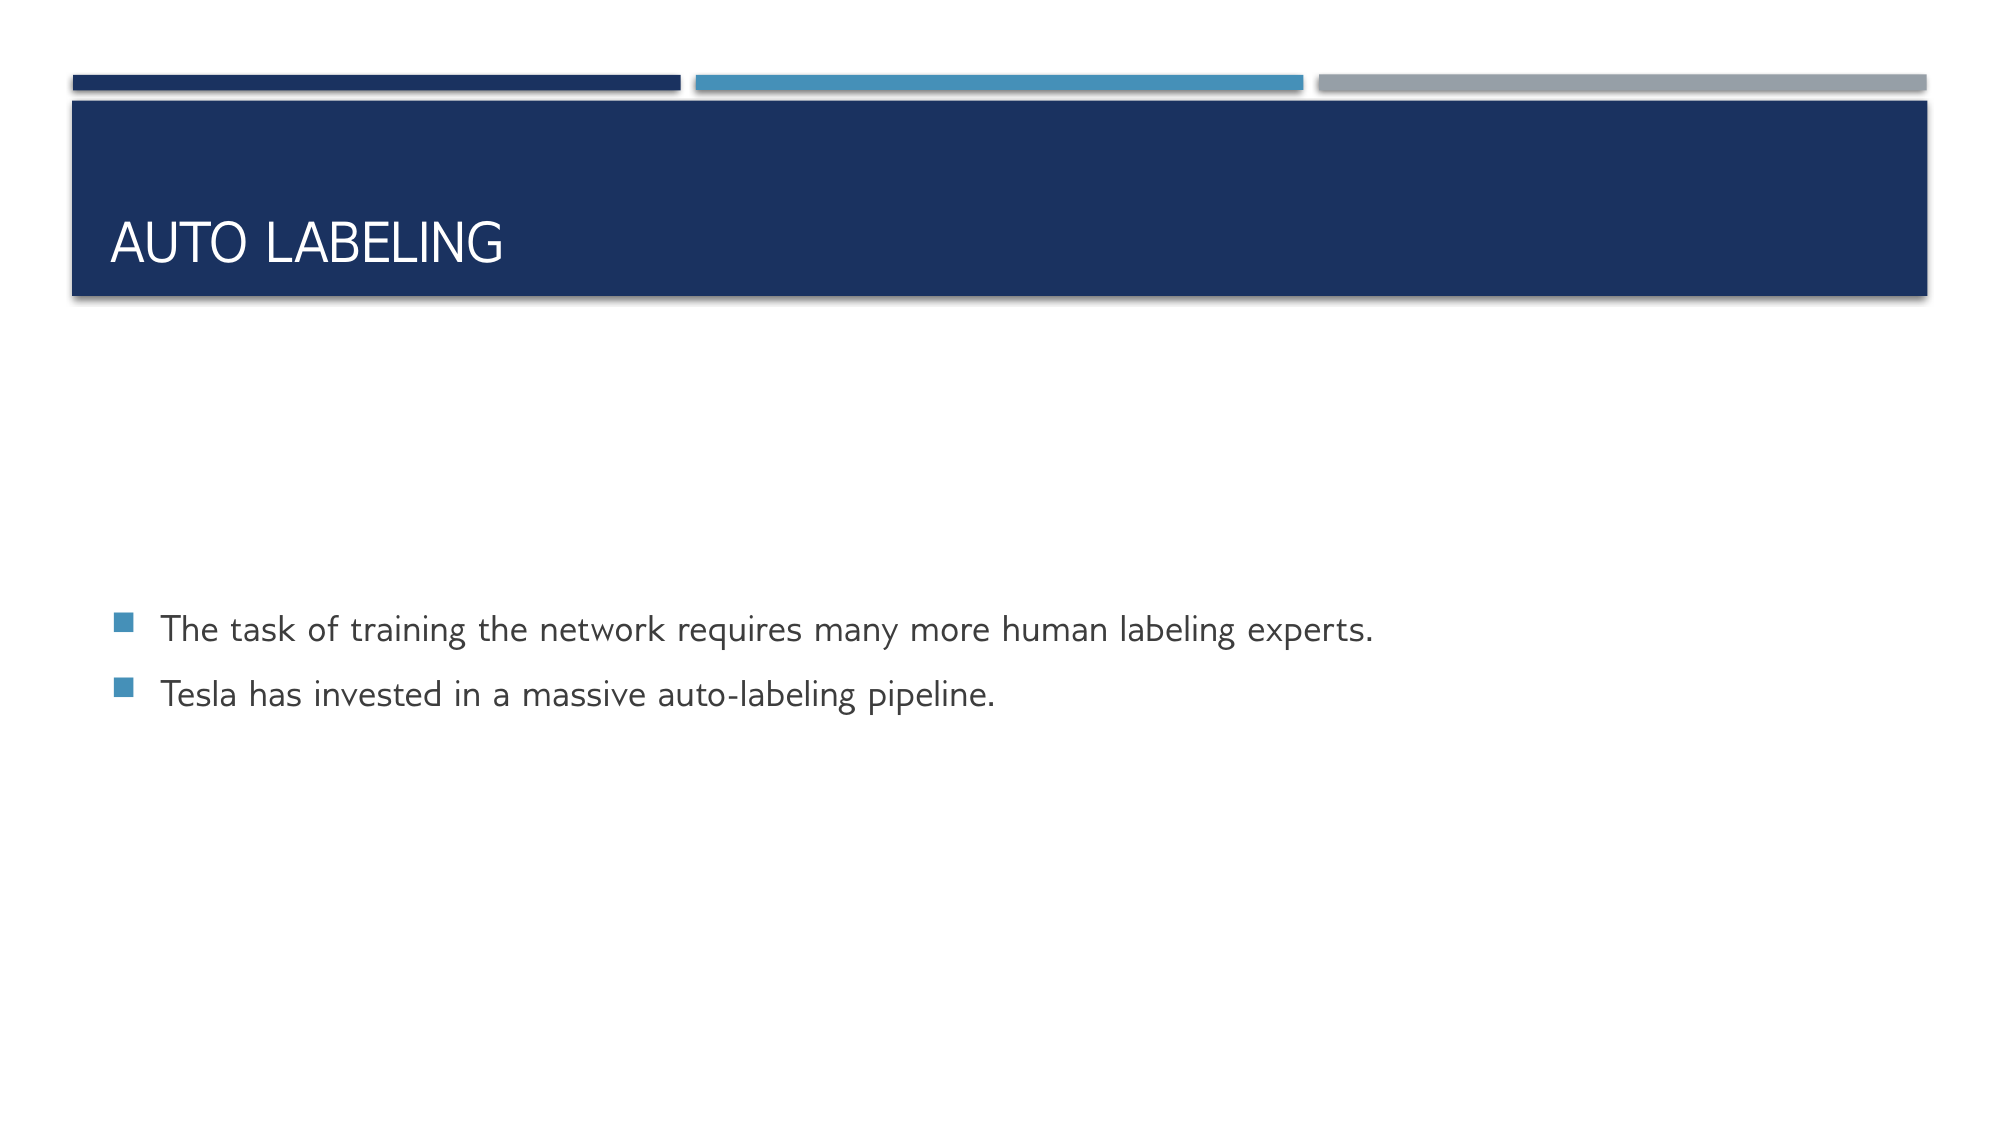

# Auto labeling
The task of training the network requires many more human labeling experts.
Tesla has invested in a massive auto-labeling pipeline.